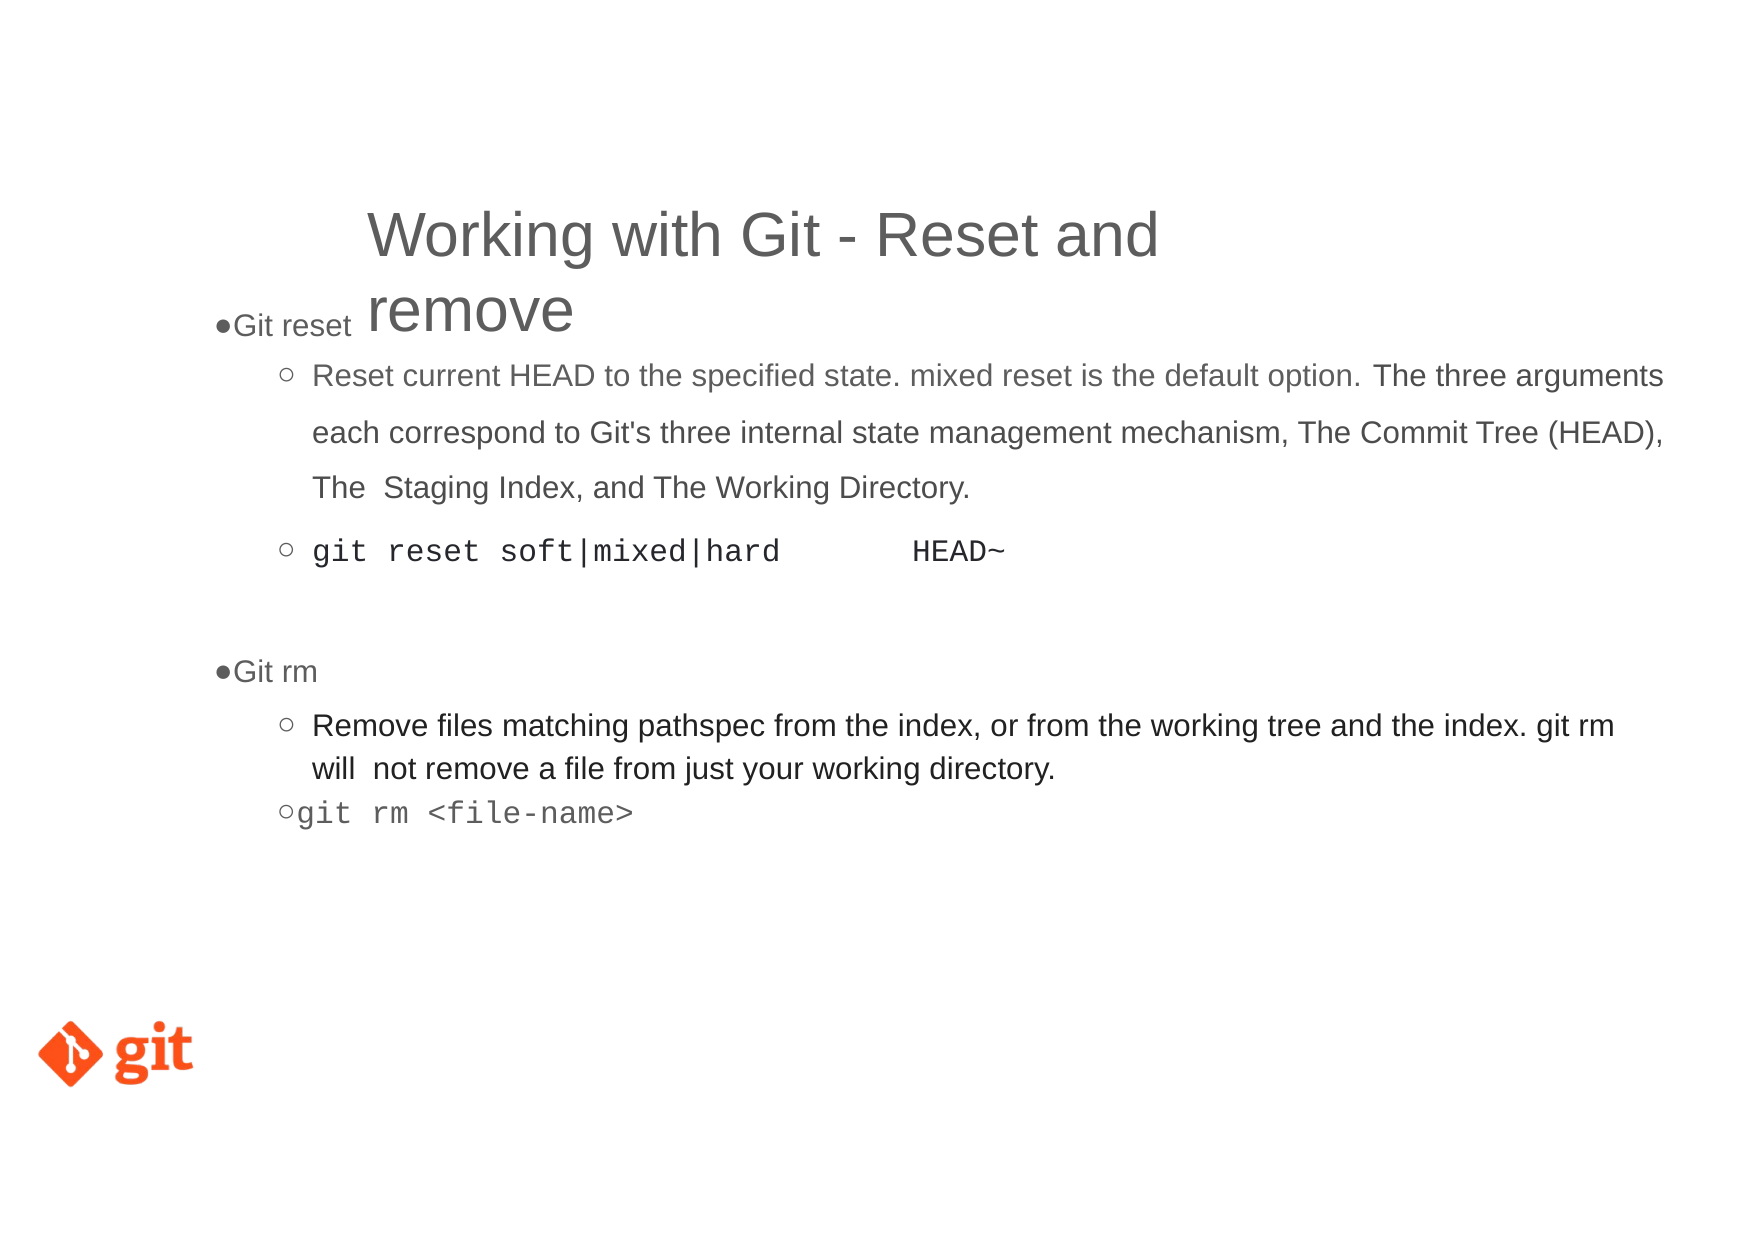

# Working with Git - Reset and remove
Git reset
Reset current HEAD to the speciﬁed state. mixed reset is the default option. The three arguments
each correspond to Git's three internal state management mechanism, The Commit Tree (HEAD), The  Staging Index, and The Working Directory.
git reset soft|mixed|hard	HEAD~

Git rm
Remove ﬁles matching pathspec from the index, or from the working tree and the index. git rm will  not remove a ﬁle from just your working directory.
git rm <file-name>